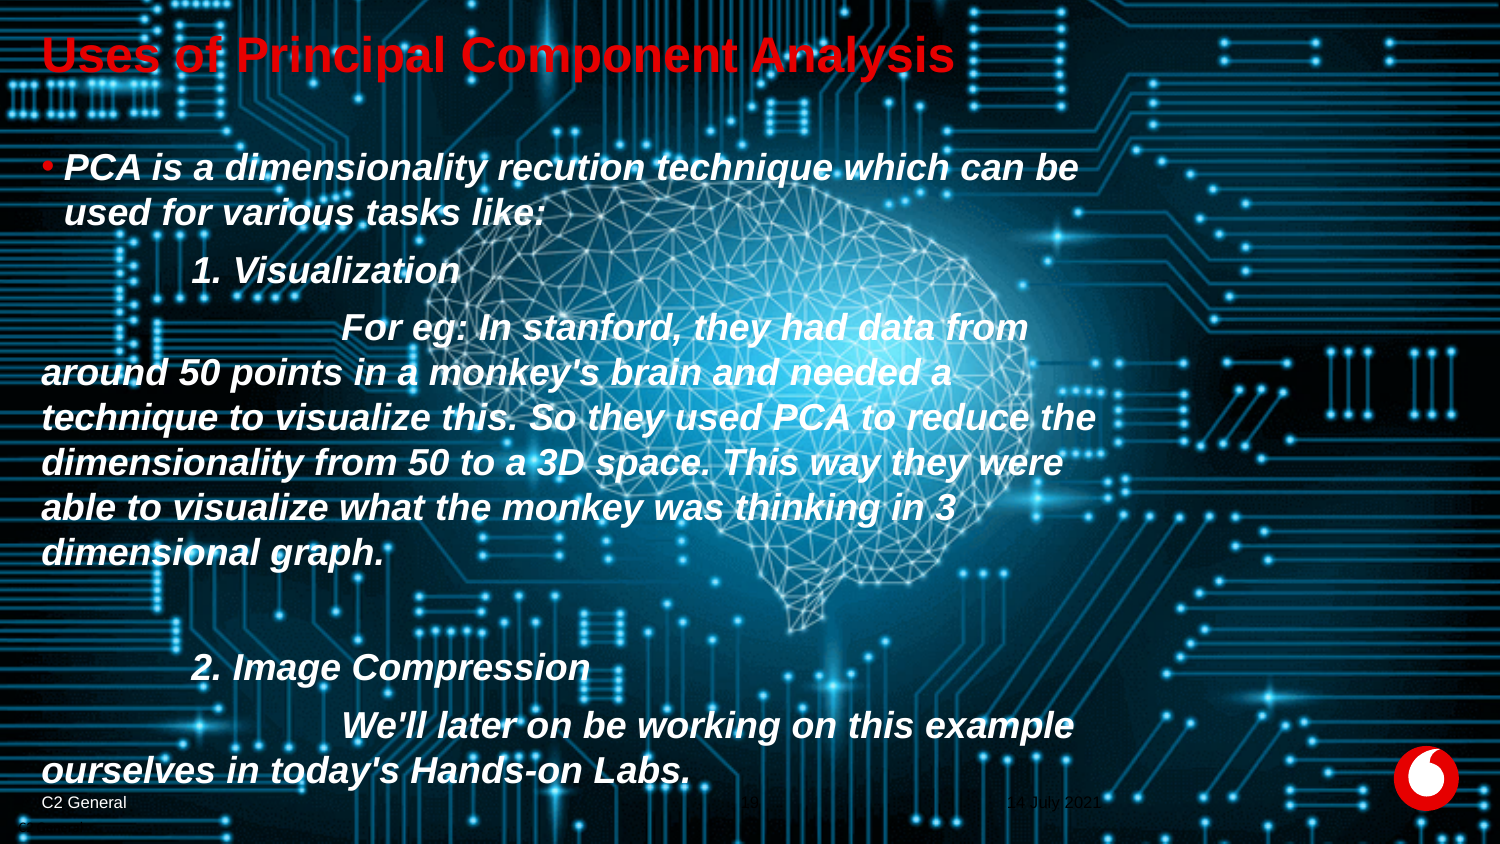

# Uses of Principal Component Analysis
PCA is a dimensionality recution technique which can be used for various tasks like:
	1. Visualization
		For eg: In stanford, they had data from around 50 points in a monkey's brain and needed a technique to visualize this. So they used PCA to reduce the dimensionality from 50 to a 3D space. This way they were able to visualize what the monkey was thinking in 3 dimensional graph.

	2. Image Compression
		We'll later on be working on this example ourselves in today's Hands-on Labs.
C2 General
14 July 2021
19